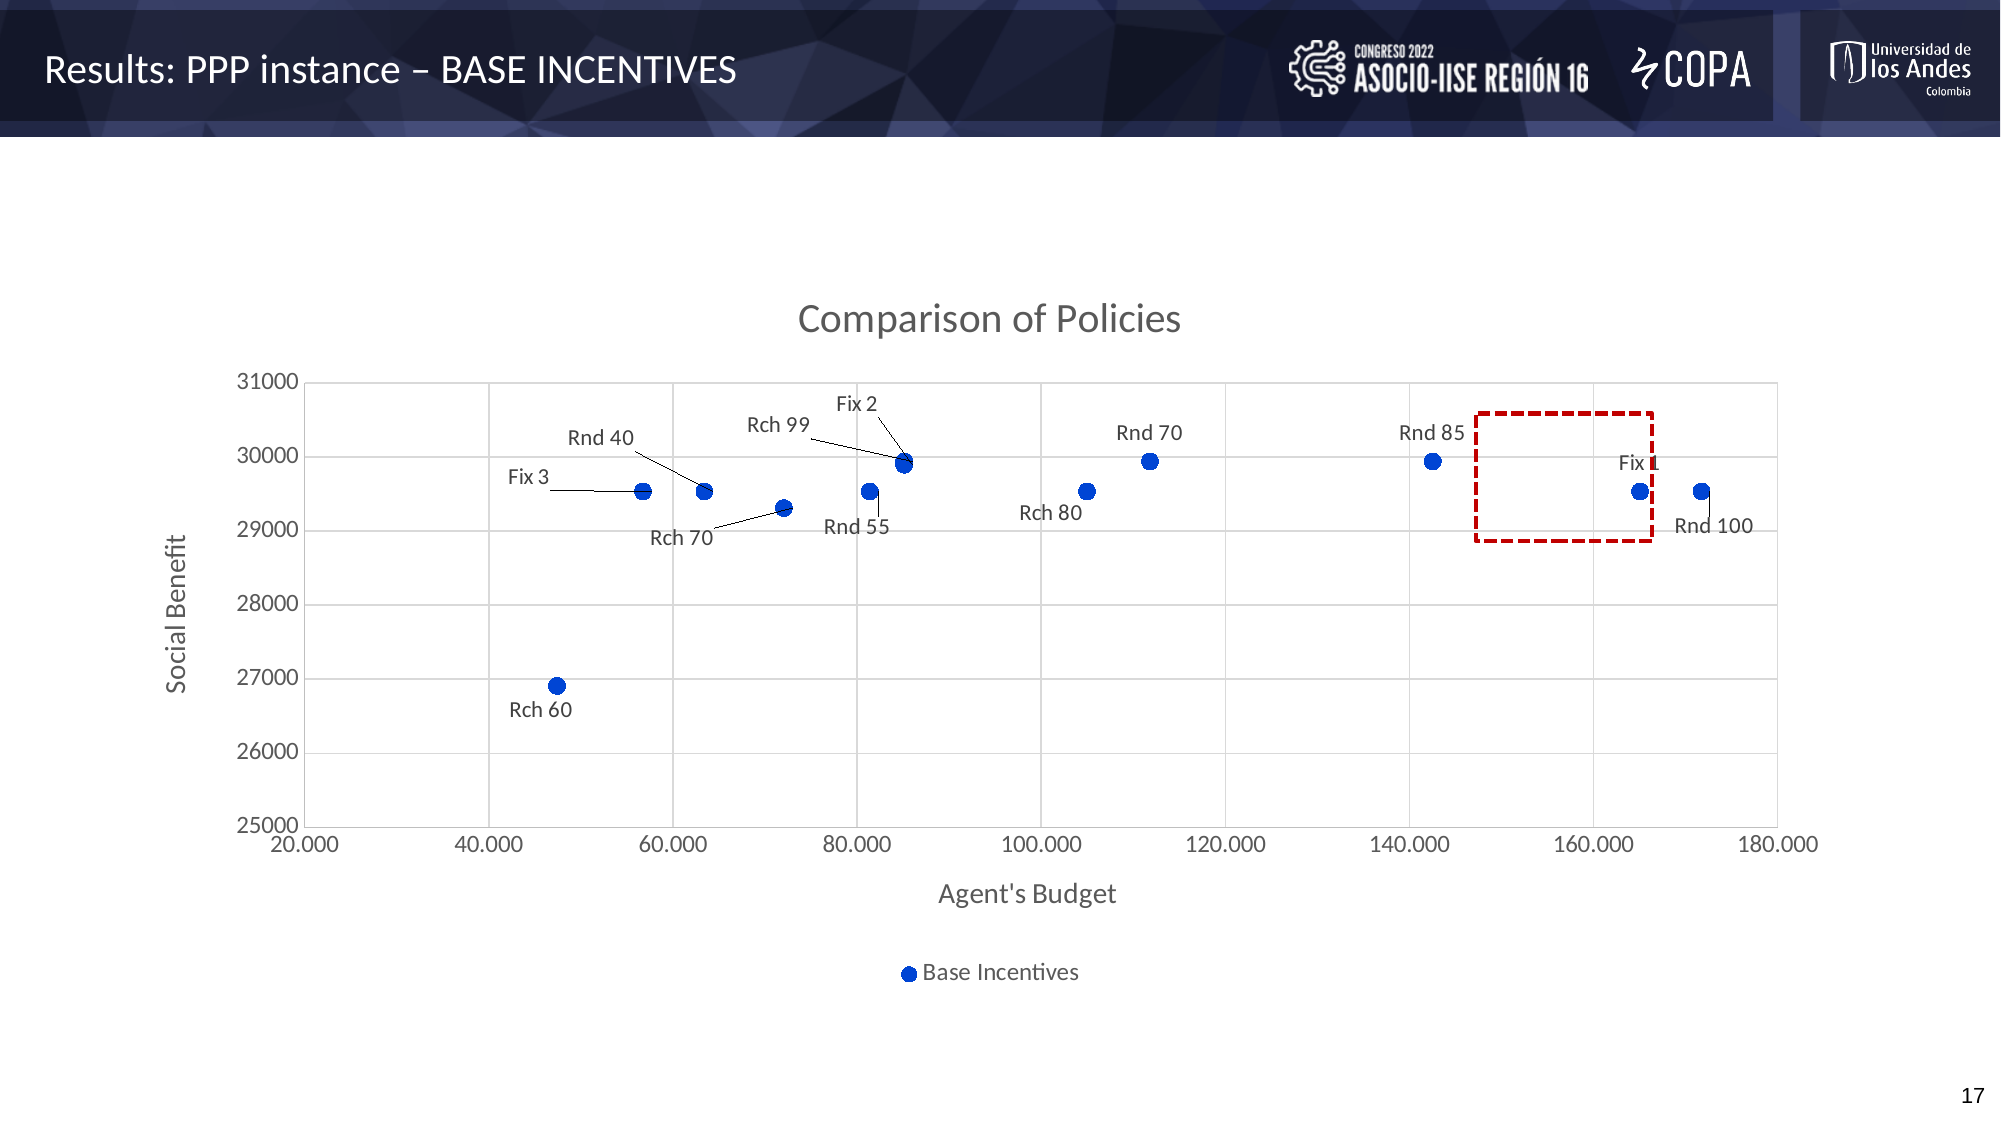

# Results: PPP instance – BASE INCENTIVES

### Chart: Comparison of Policies

| Category |  |
|---|---|
17